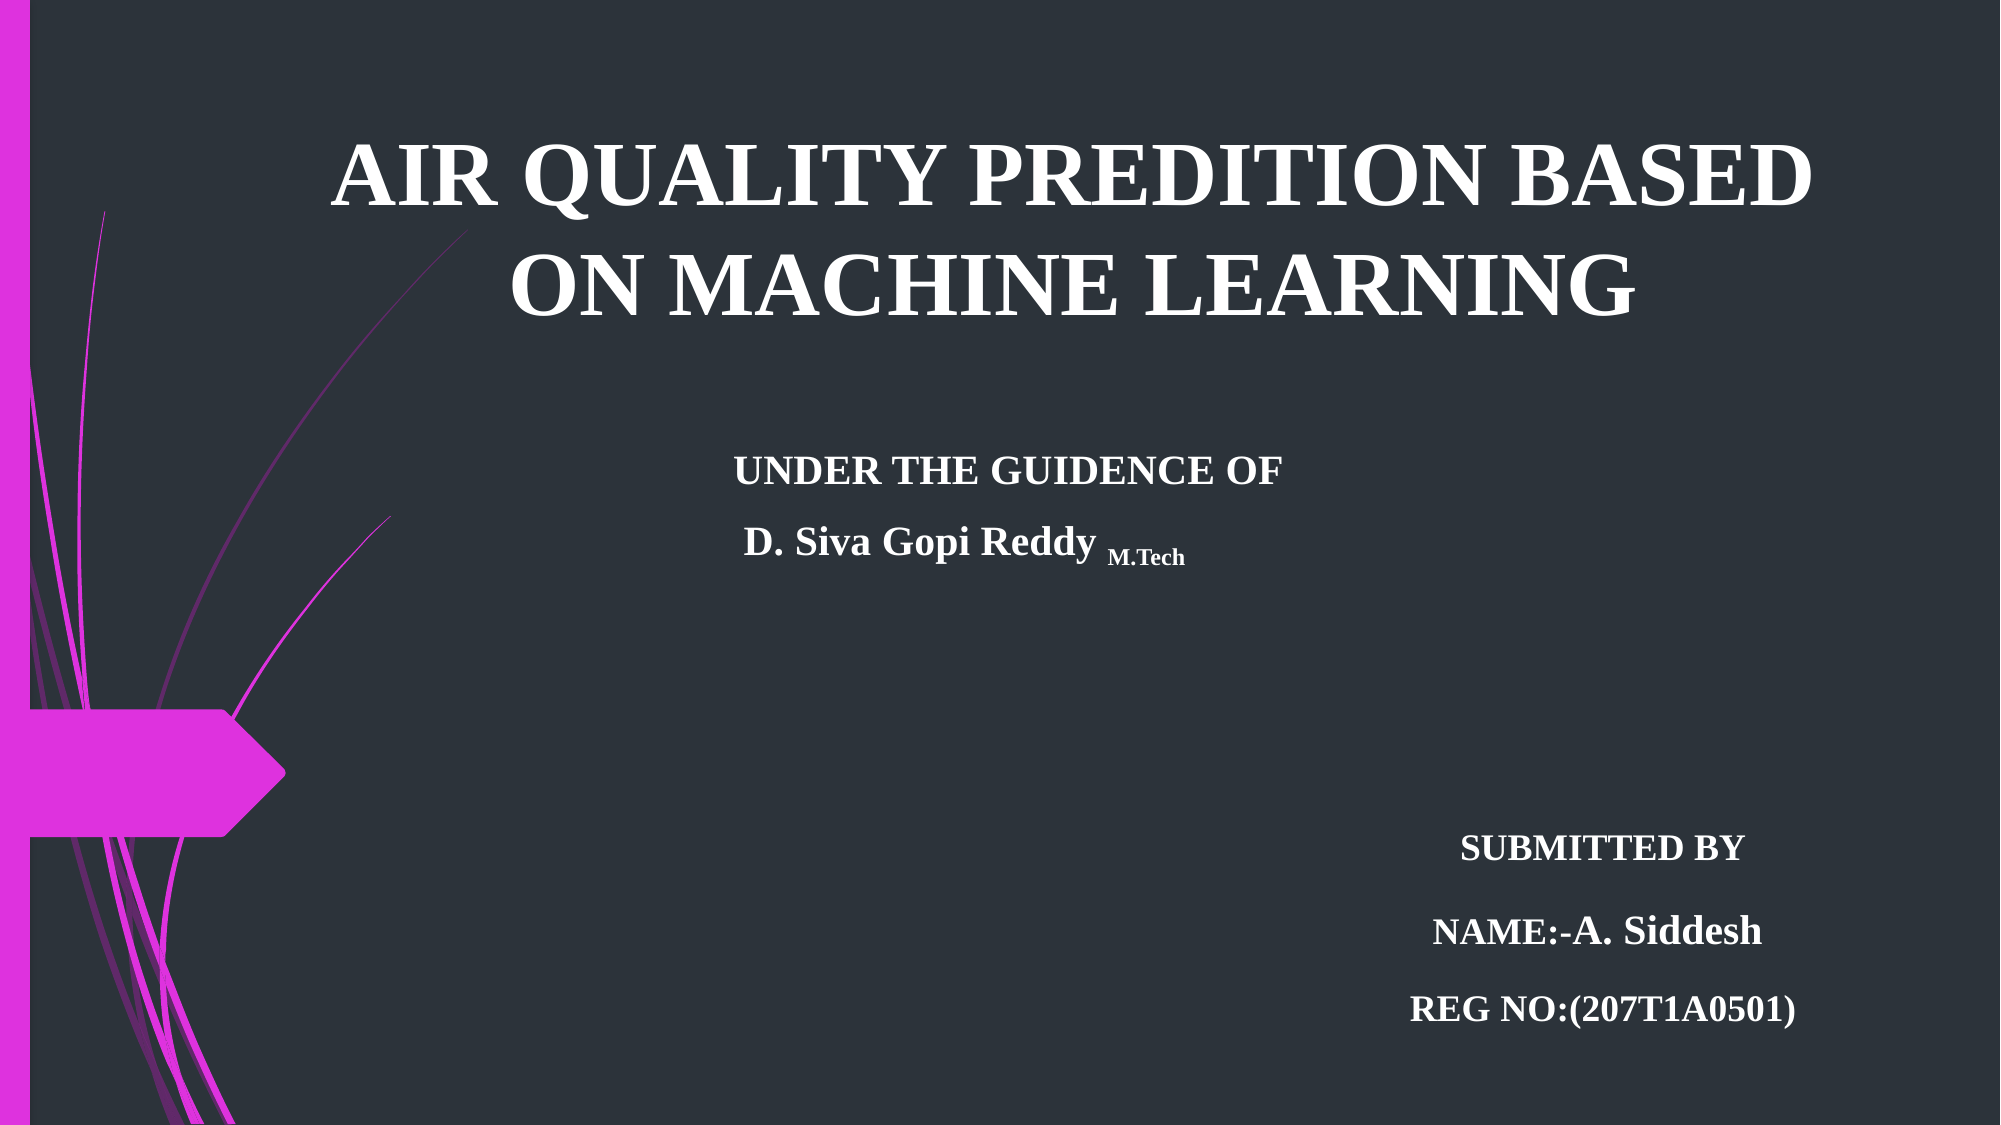

# AIR QUALITY PREDITION BASED ON MACHINE LEARNING
UNDER THE GUIDENCE OF
 D. Siva Gopi Reddy M.Tech

SUBMITTED BY
NAME:-A. Siddesh
REG NO:(207T1A0501)